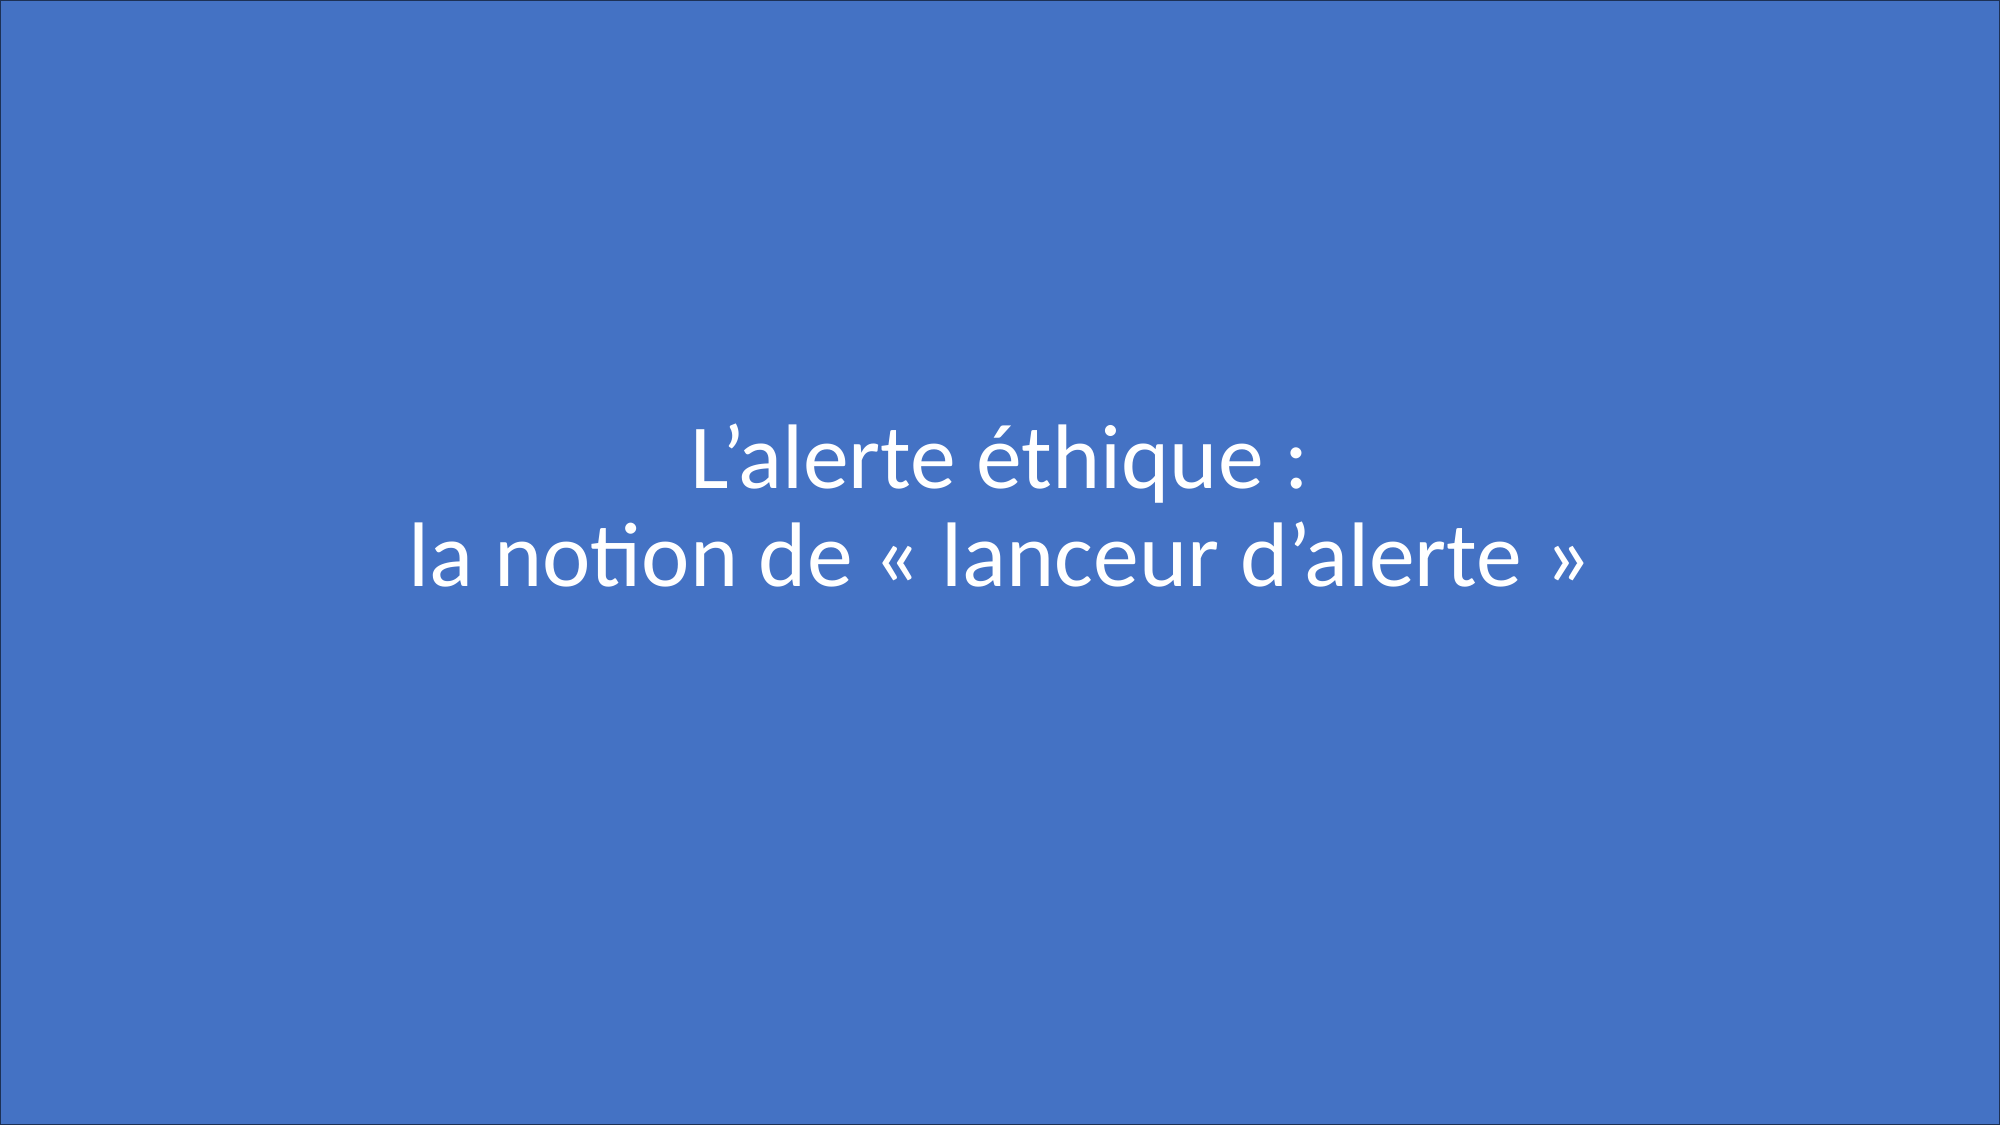

# L’alerte éthique : la notion de « lanceur d’alerte »